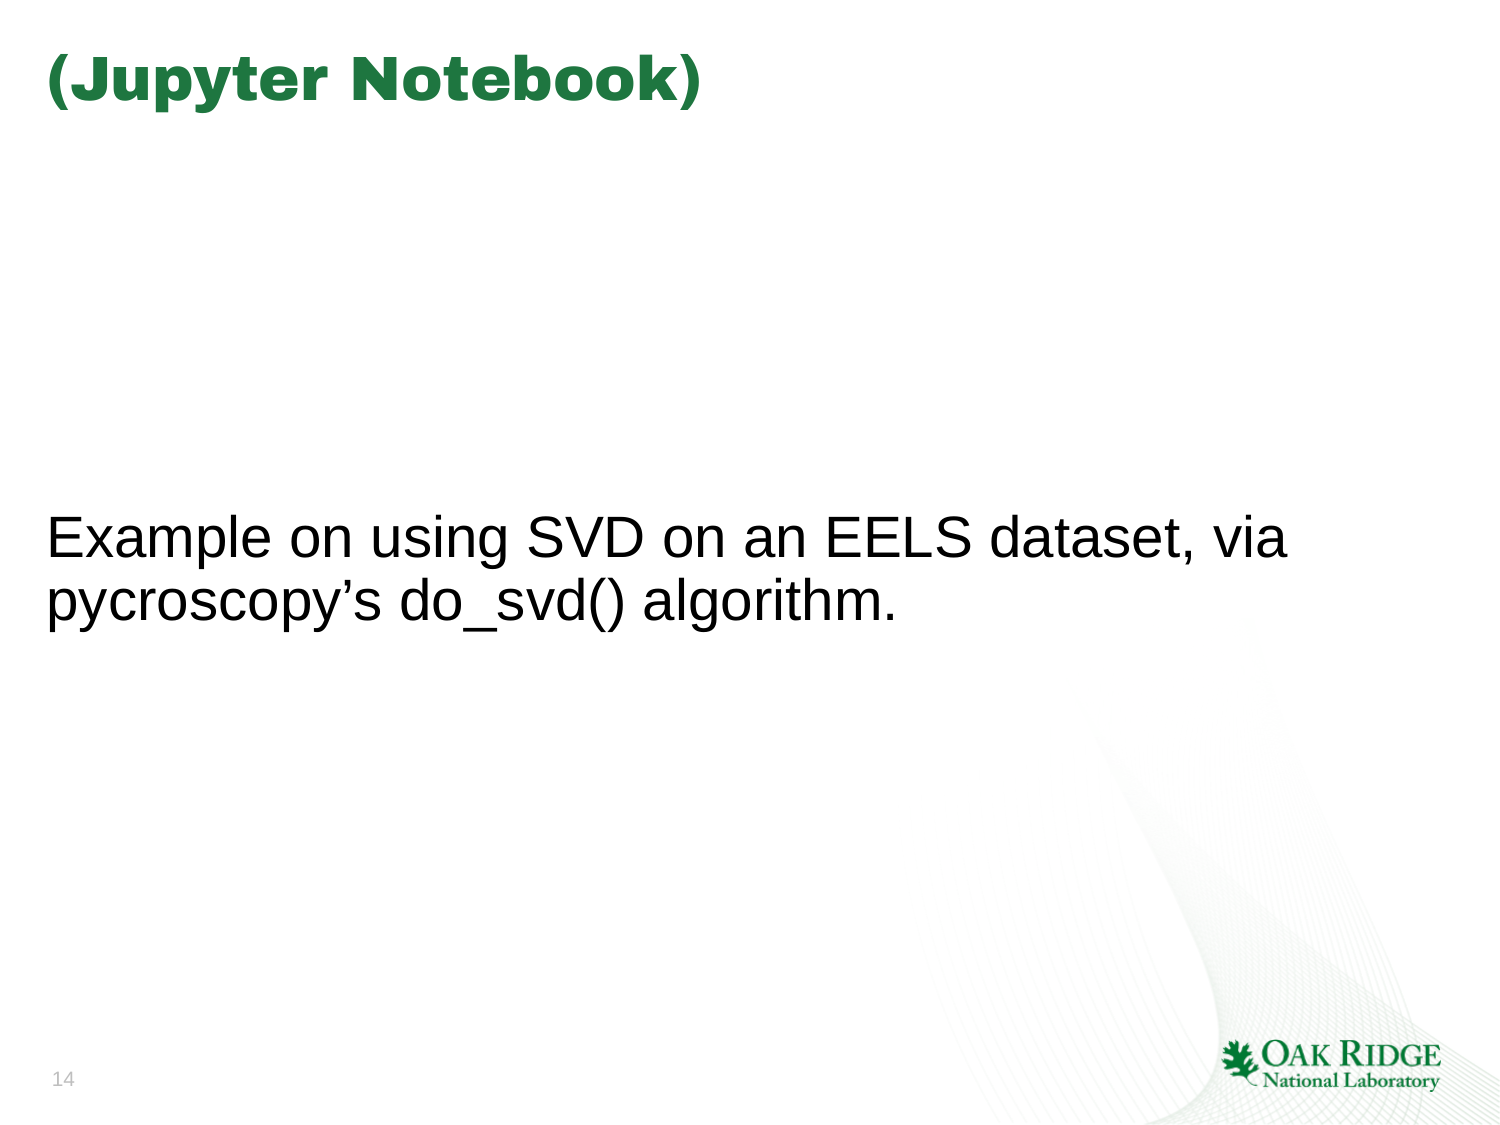

# (Jupyter Notebook)
Example on using SVD on an EELS dataset, via pycroscopy’s do_svd() algorithm.